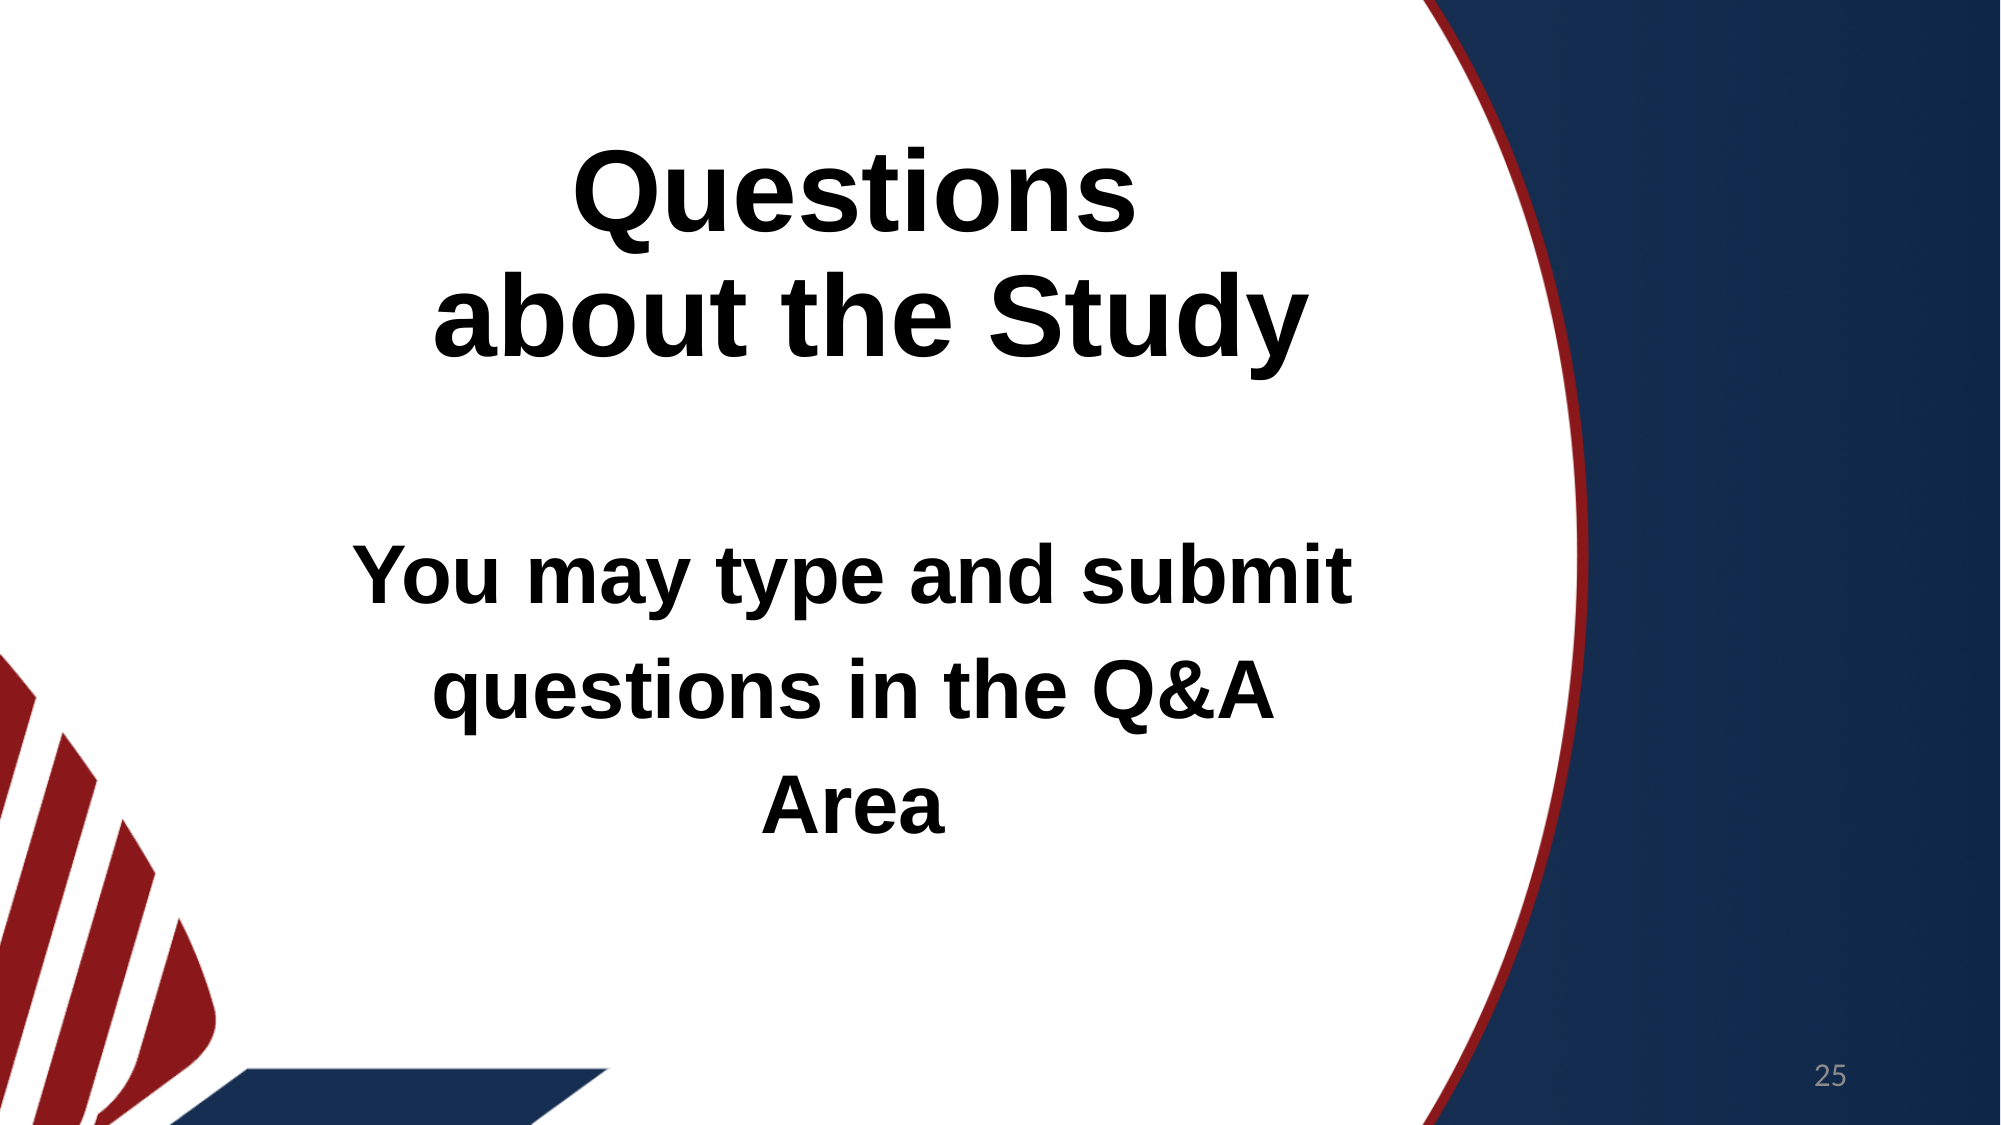

# Questions about the Study

You may type and submit questions in the Q&A Area
25